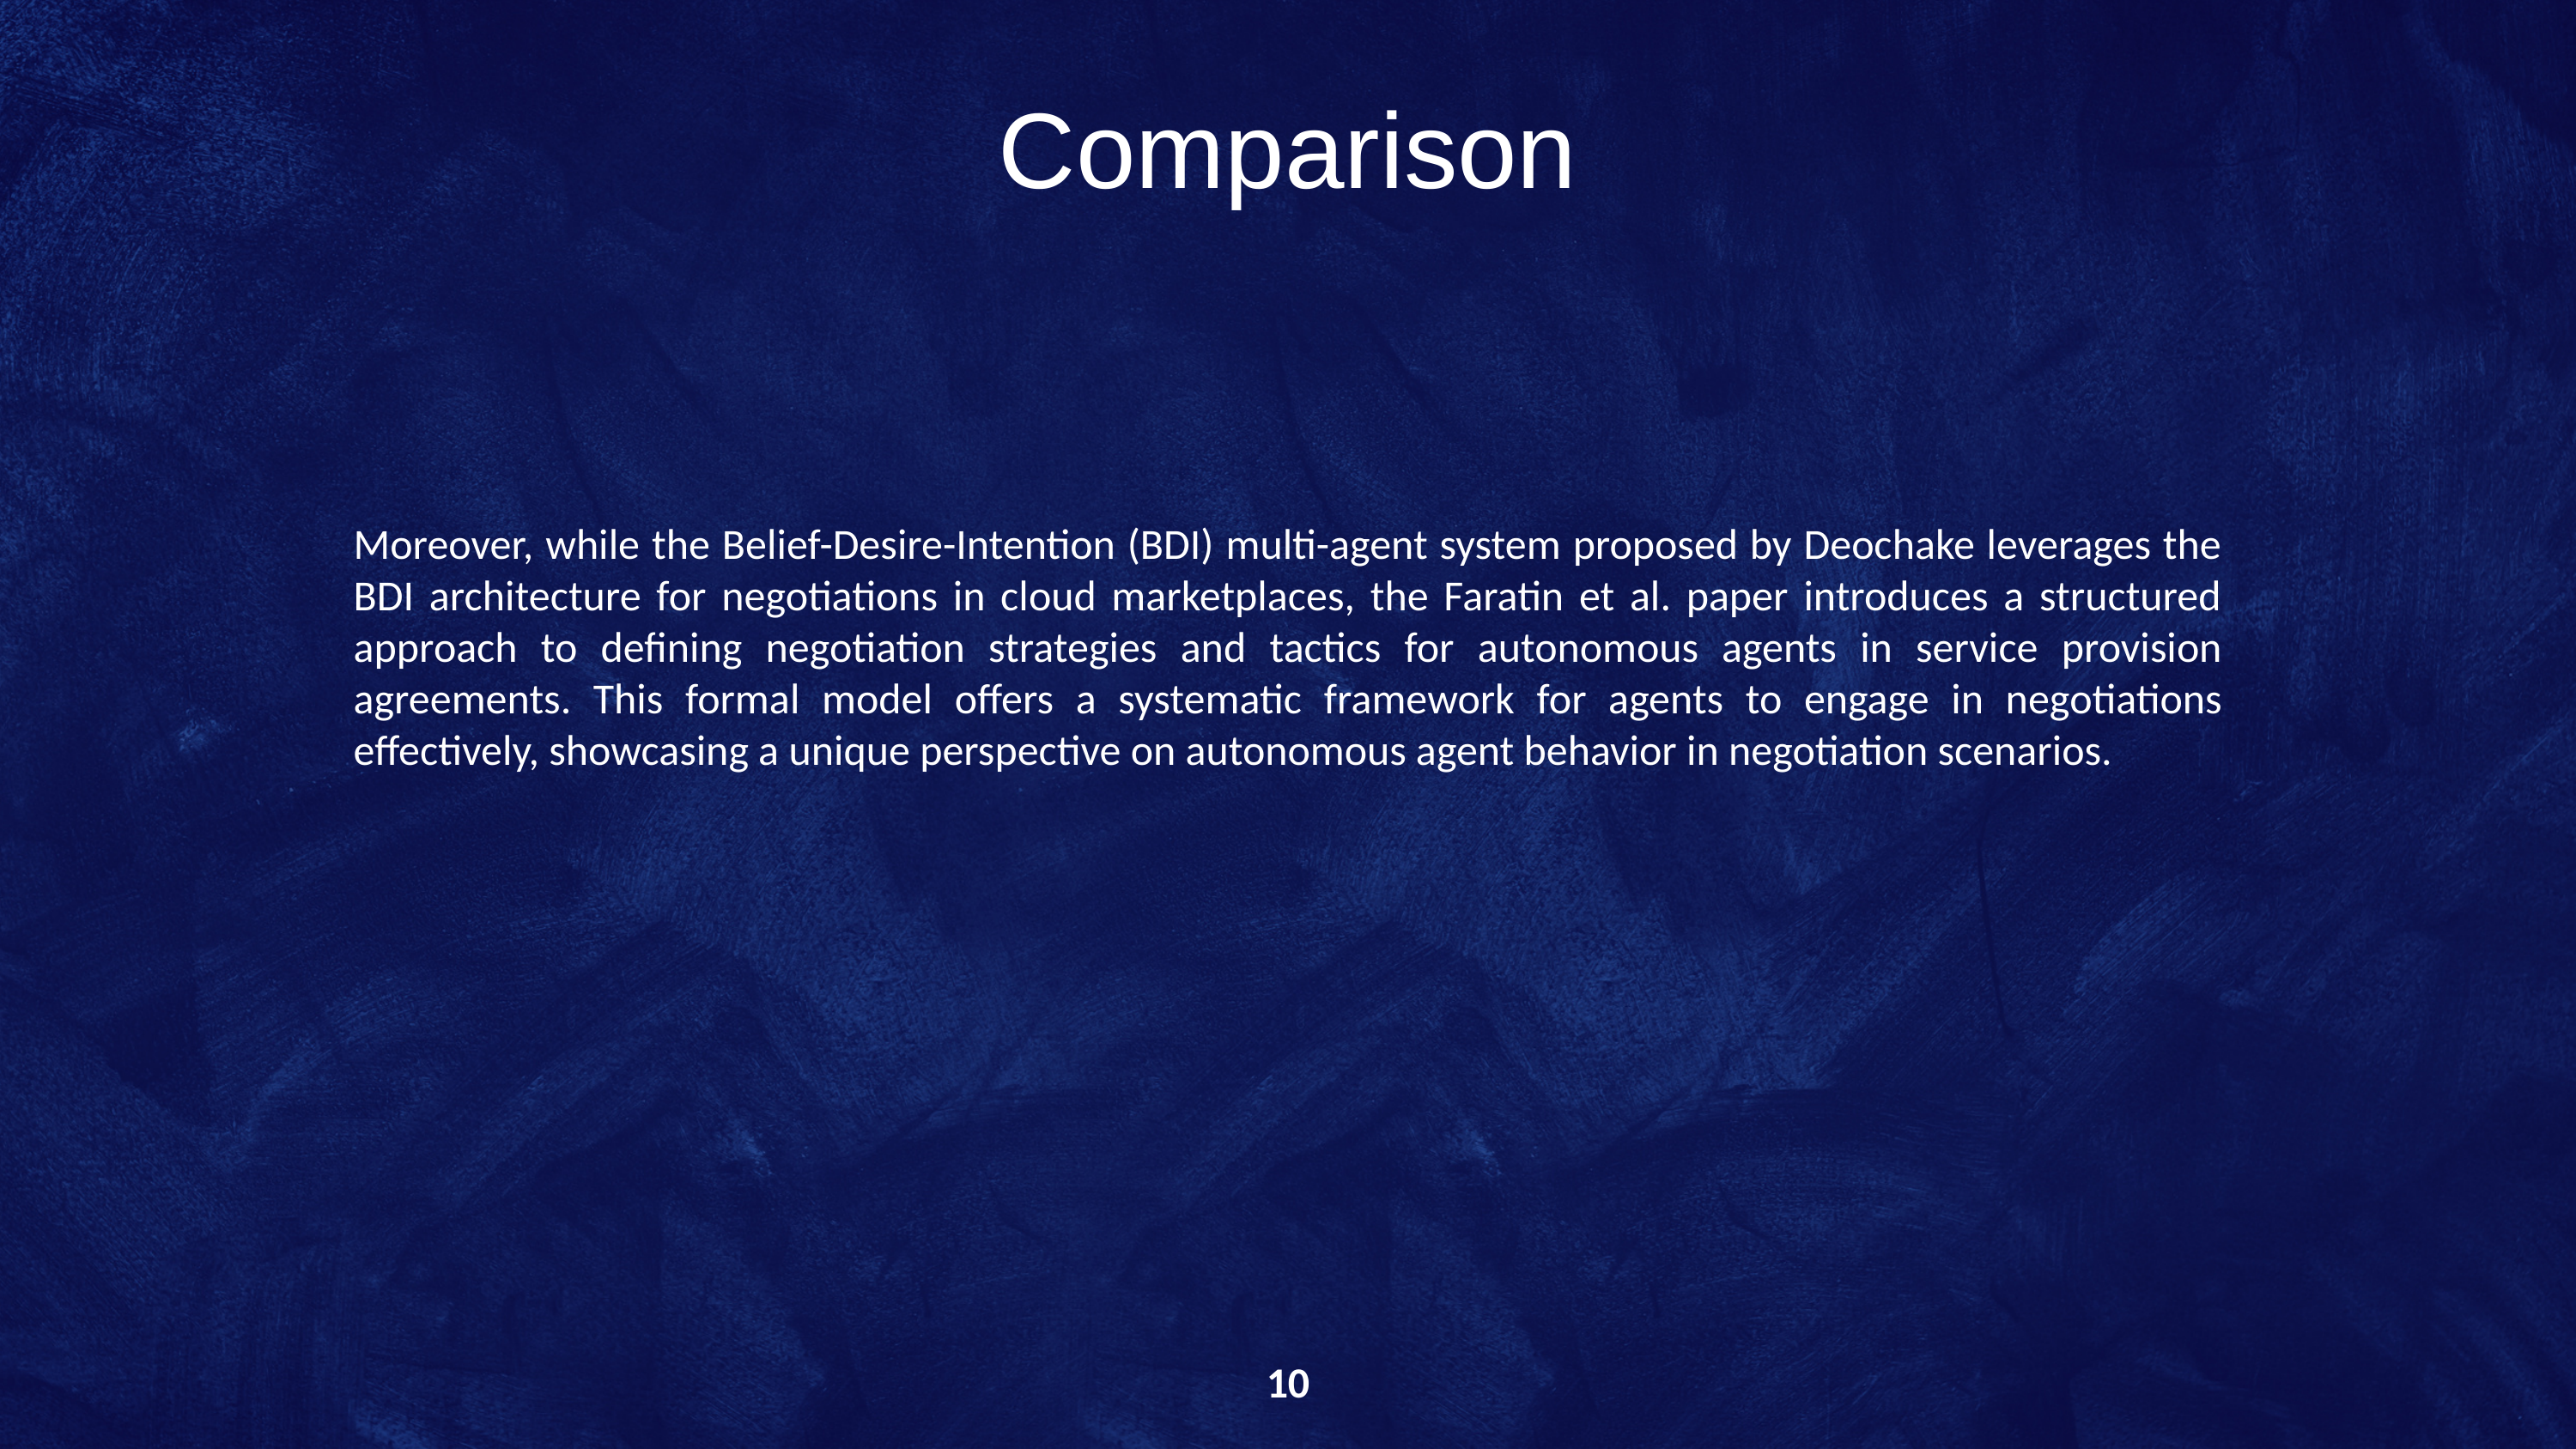

Comparison
Moreover, while the Belief-Desire-Intention (BDI) multi-agent system proposed by Deochake leverages the BDI architecture for negotiations in cloud marketplaces, the Faratin et al. paper introduces a structured approach to defining negotiation strategies and tactics for autonomous agents in service provision agreements. This formal model offers a systematic framework for agents to engage in negotiations effectively, showcasing a unique perspective on autonomous agent behavior in negotiation scenarios.
10